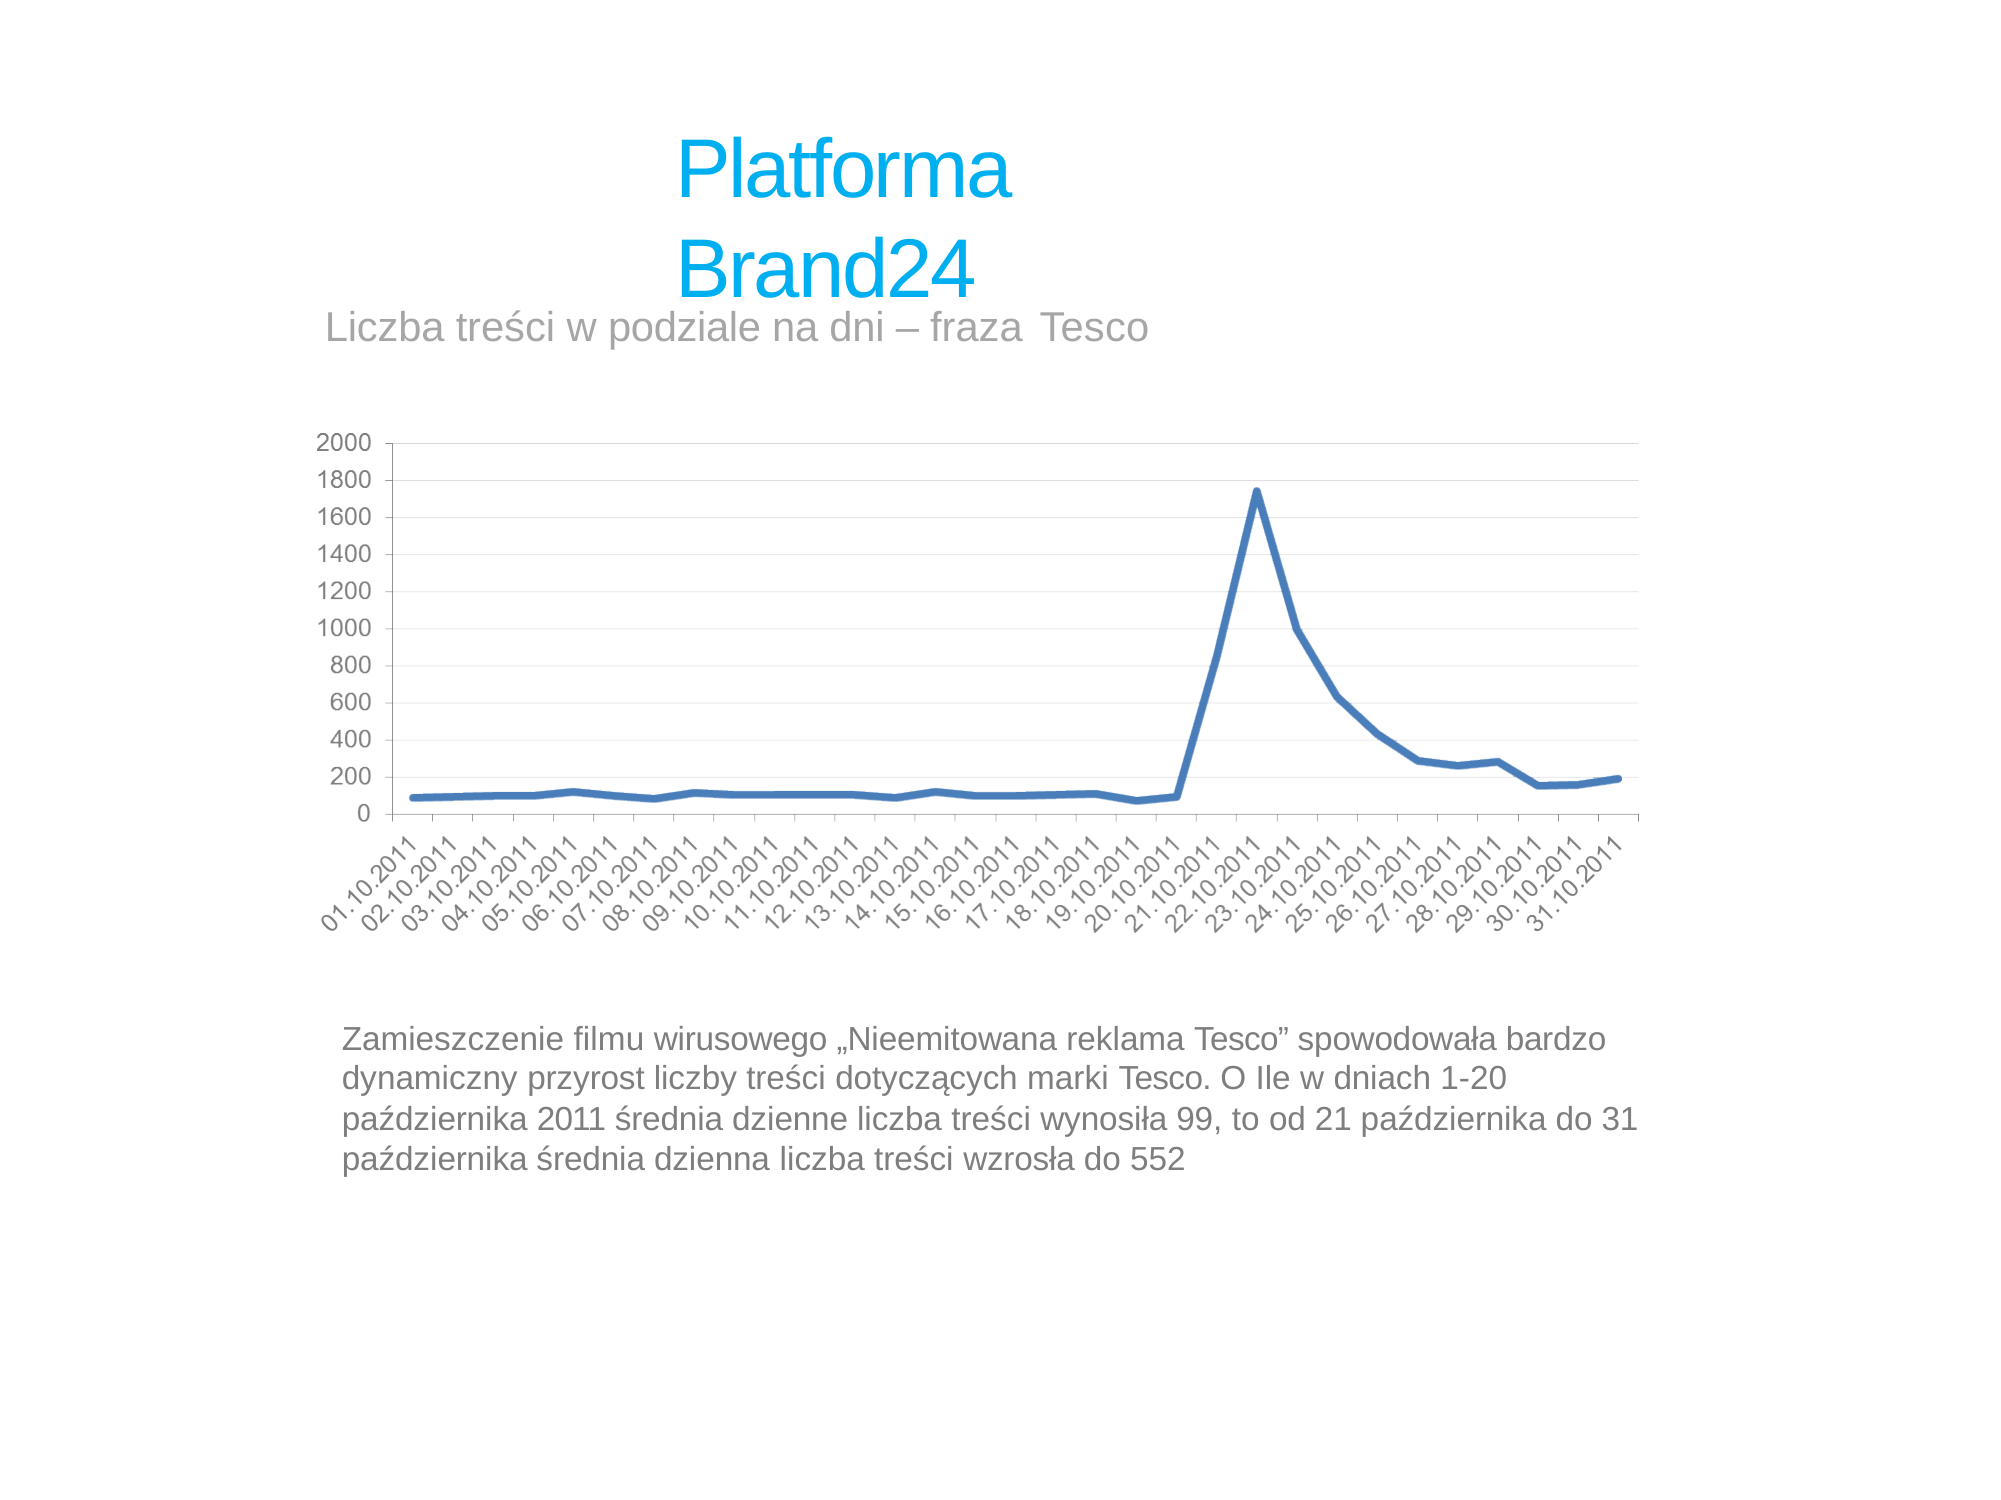

# Platforma Brand24
Liczba treści w podziale na dni – fraza Tesco

Zamieszczenie filmu wirusowego „Nieemitowana reklama Tesco” spowodowała bardzo  dynamiczny przyrost liczby treści dotyczących marki Tesco. O Ile w dniach 1-20  października 2011 średnia dzienne liczba treści wynosiła 99, to od 21 października do 31  października średnia dzienna liczba treści wzrosła do 552